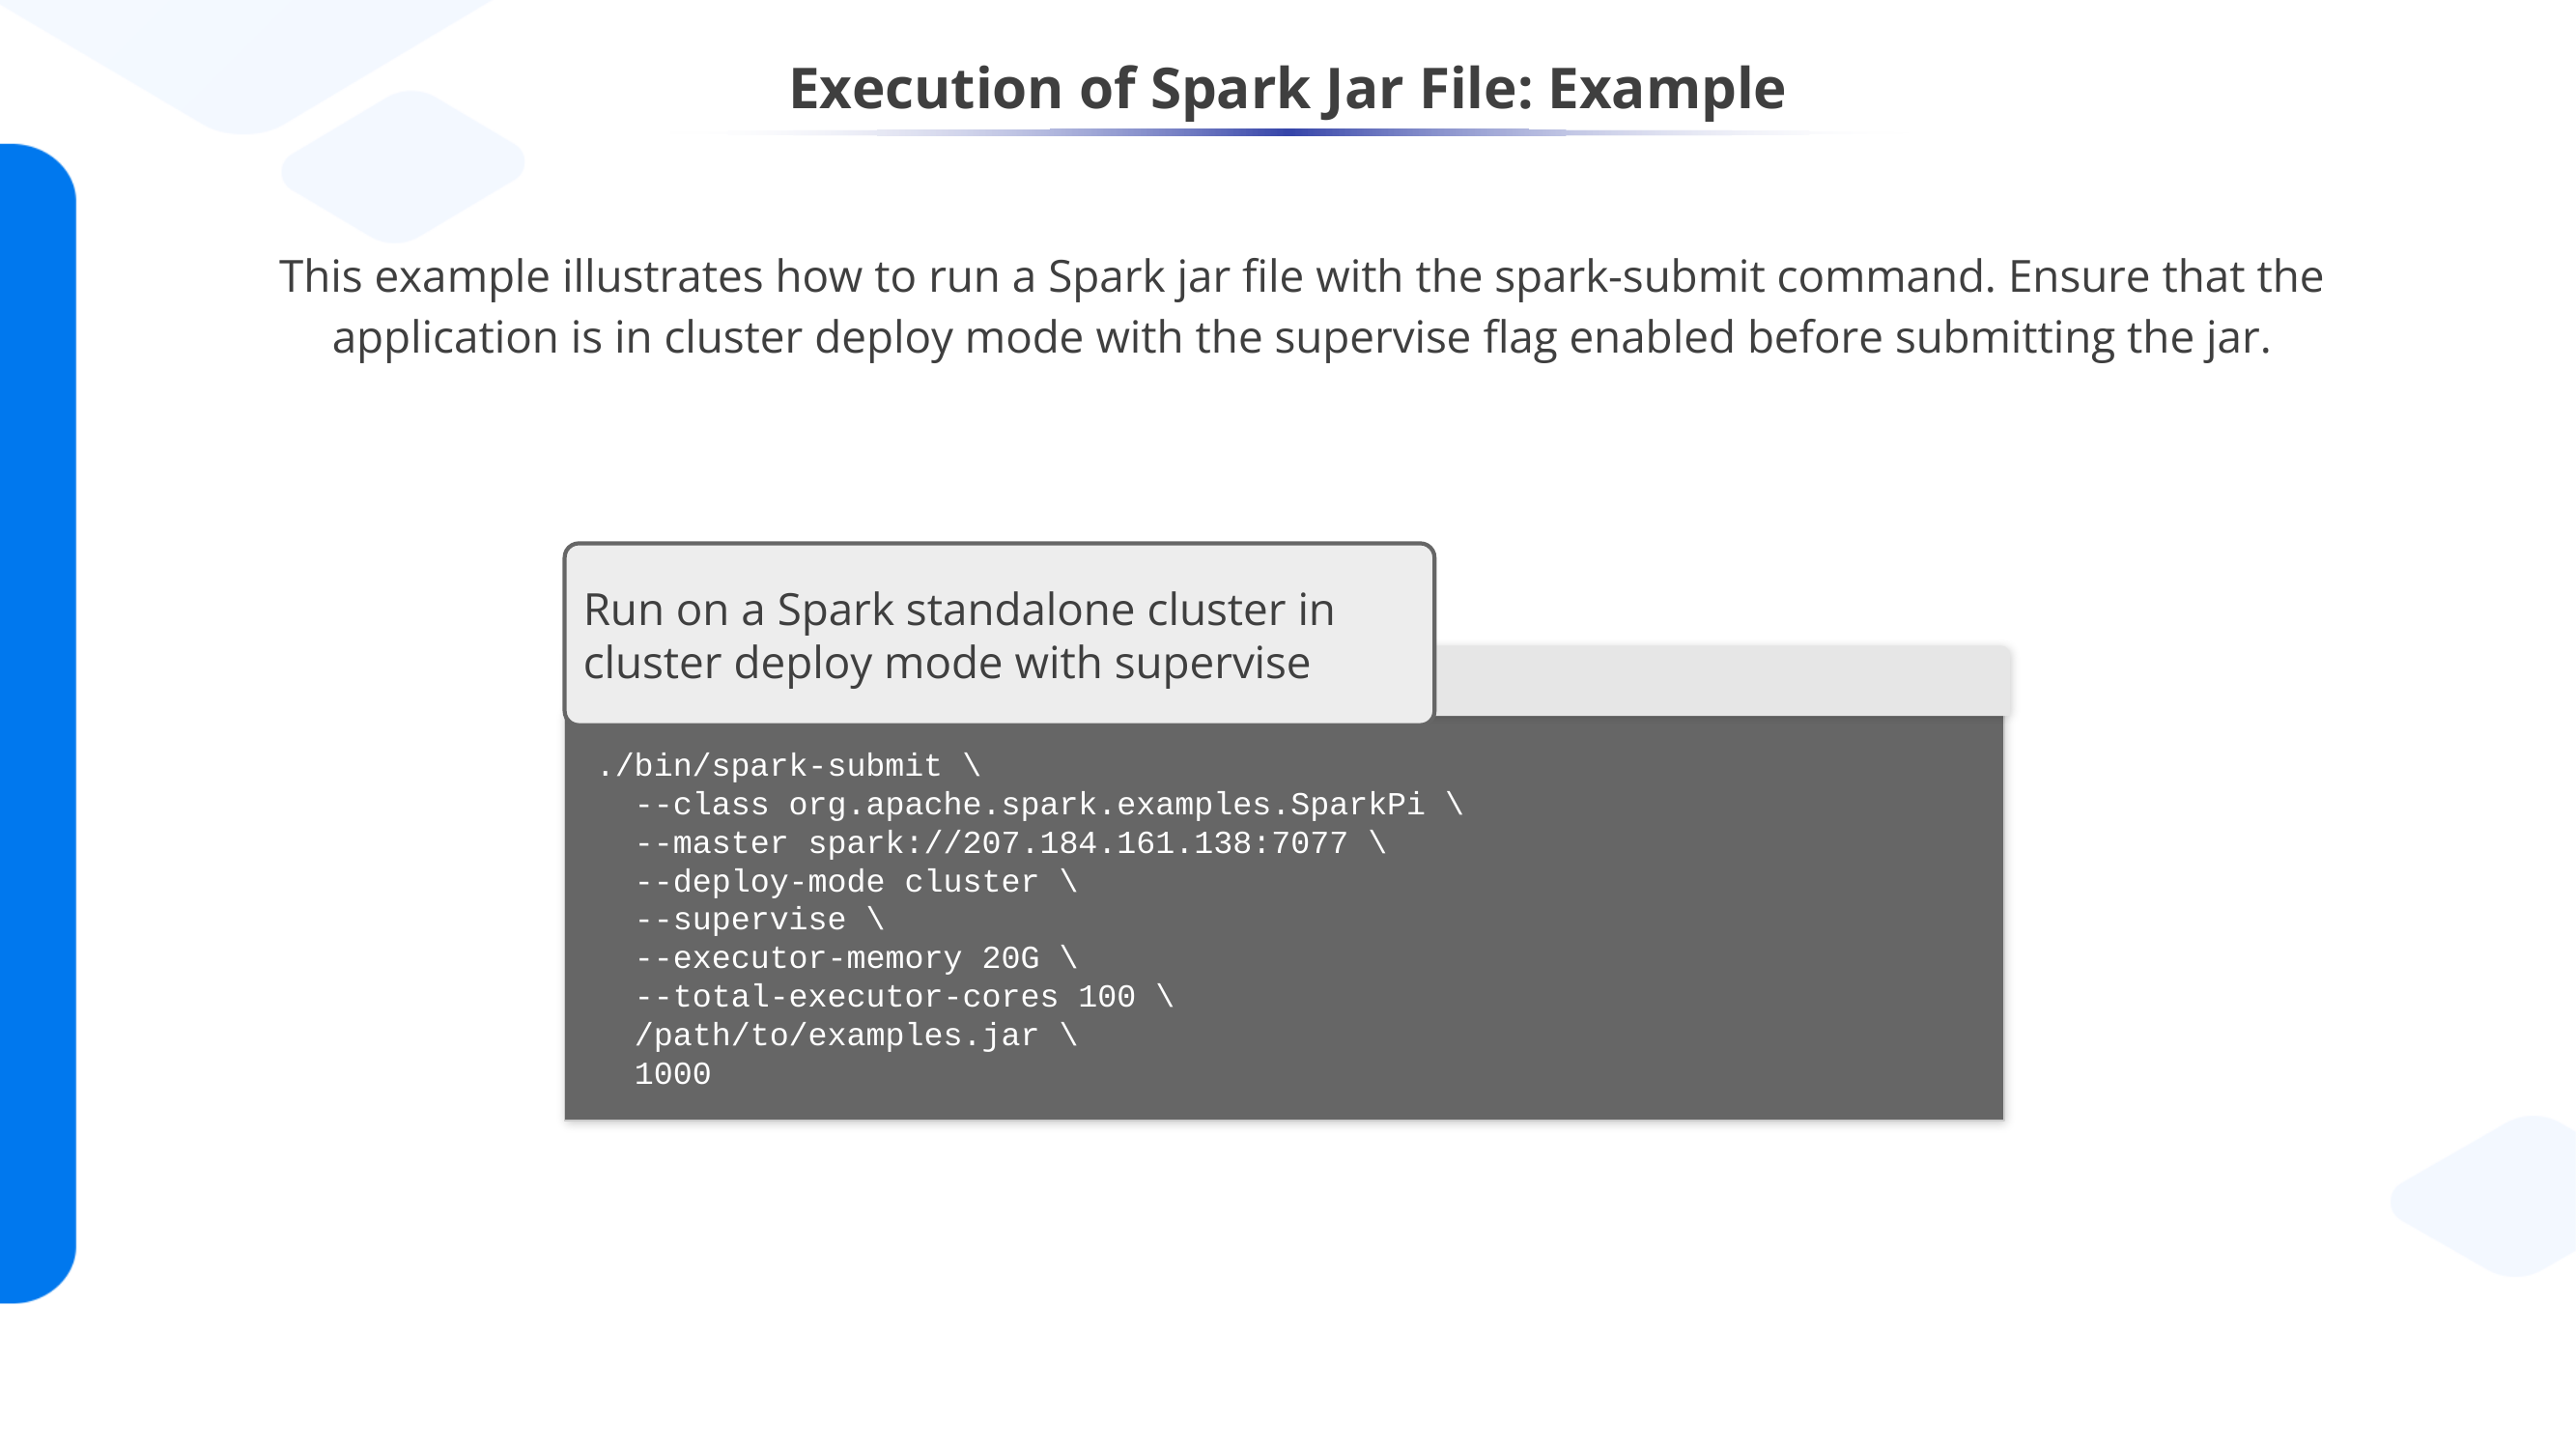

# Execution of Spark Jar File: Example

This example illustrates how to run a Spark jar file with the spark-submit command. Ensure that the application is in cluster deploy mode with the supervise flag enabled before submitting the jar.
Run on a Spark standalone cluster in cluster deploy mode with supervise

./bin/spark-submit \
  --class org.apache.spark.examples.SparkPi \
  --master spark://207.184.161.138:7077 \
  --deploy-mode cluster \
  --supervise \
  --executor-memory 20G \
  --total-executor-cores 100 \
  /path/to/examples.jar \
  1000